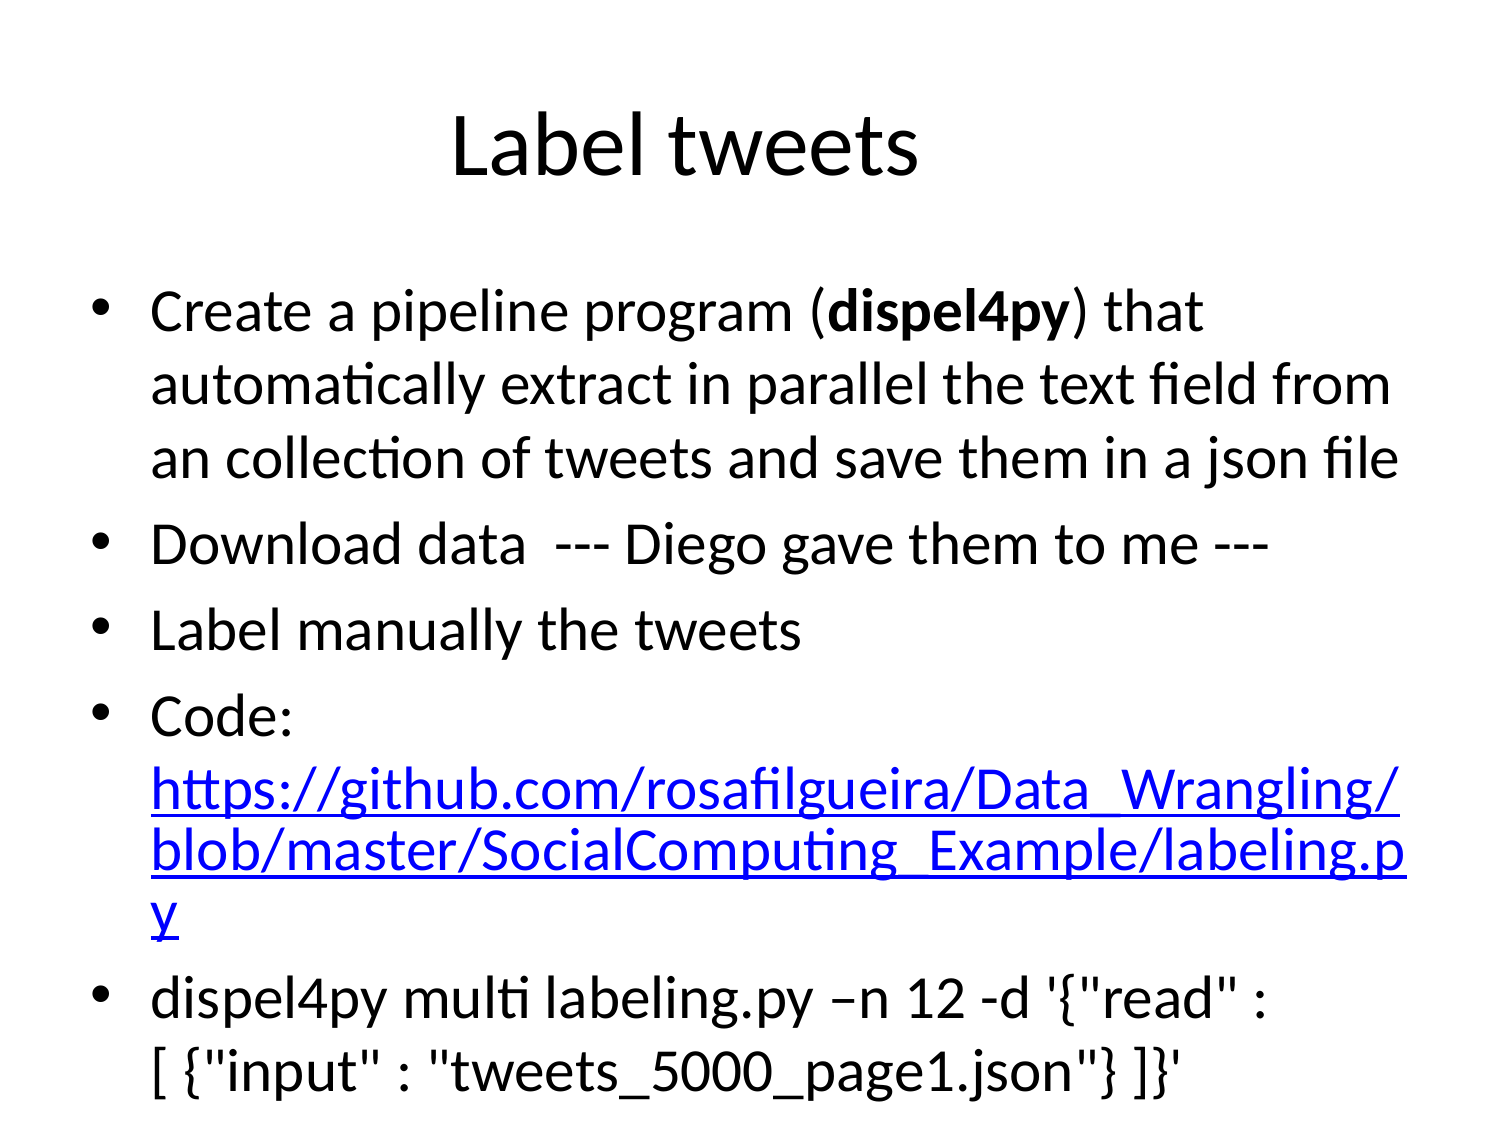

# Label tweets
Create a pipeline program (dispel4py) that automatically extract in parallel the text field from an collection of tweets and save them in a json file
Download data  --- Diego gave them to me ---
Label manually the tweets
Code: https://github.com/rosafilgueira/Data_Wrangling/blob/master/SocialComputing_Example/labeling.py
dispel4py multi labeling.py –n 12 -d '{"read" : [ {"input" : "tweets_5000_page1.json"} ]}'